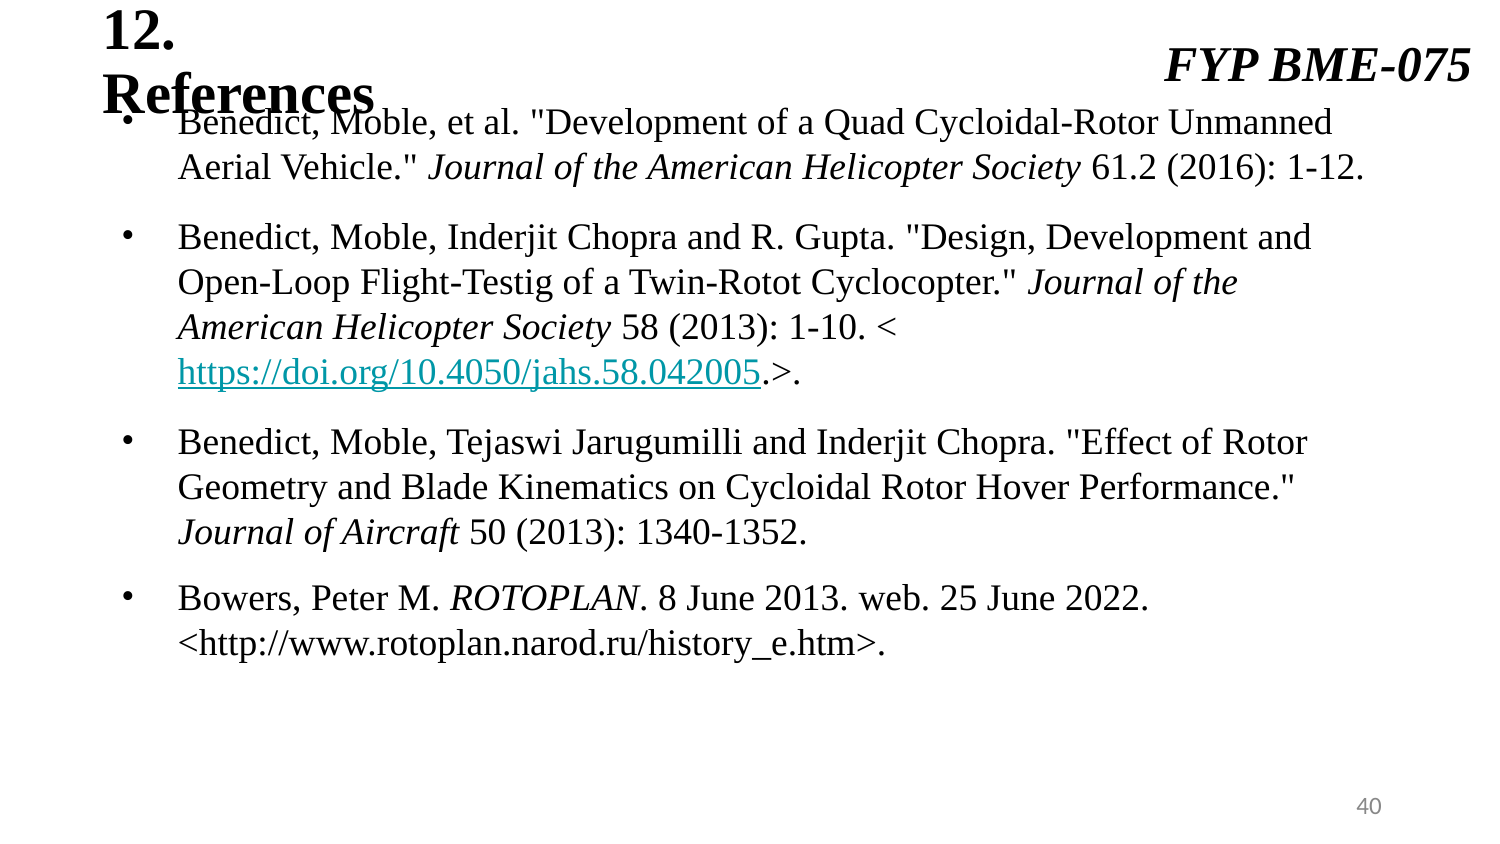

FYP BME-075
# 12.	References
Benedict, Moble, et al. "Development of a Quad Cycloidal-Rotor Unmanned Aerial Vehicle." Journal of the American Helicopter Society 61.2 (2016): 1-12.
Benedict, Moble, Inderjit Chopra and R. Gupta. "Design, Development and Open-Loop Flight-Testig of a Twin-Rotot Cyclocopter." Journal of the American Helicopter Society 58 (2013): 1-10. <https://doi.org/10.4050/jahs.58.042005.>.
Benedict, Moble, Tejaswi Jarugumilli and Inderjit Chopra. "Effect of Rotor Geometry and Blade Kinematics on Cycloidal Rotor Hover Performance." Journal of Aircraft 50 (2013): 1340-1352.
Bowers, Peter M. ROTOPLAN. 8 June 2013. web. 25 June 2022. <http://www.rotoplan.narod.ru/history_e.htm>.
40